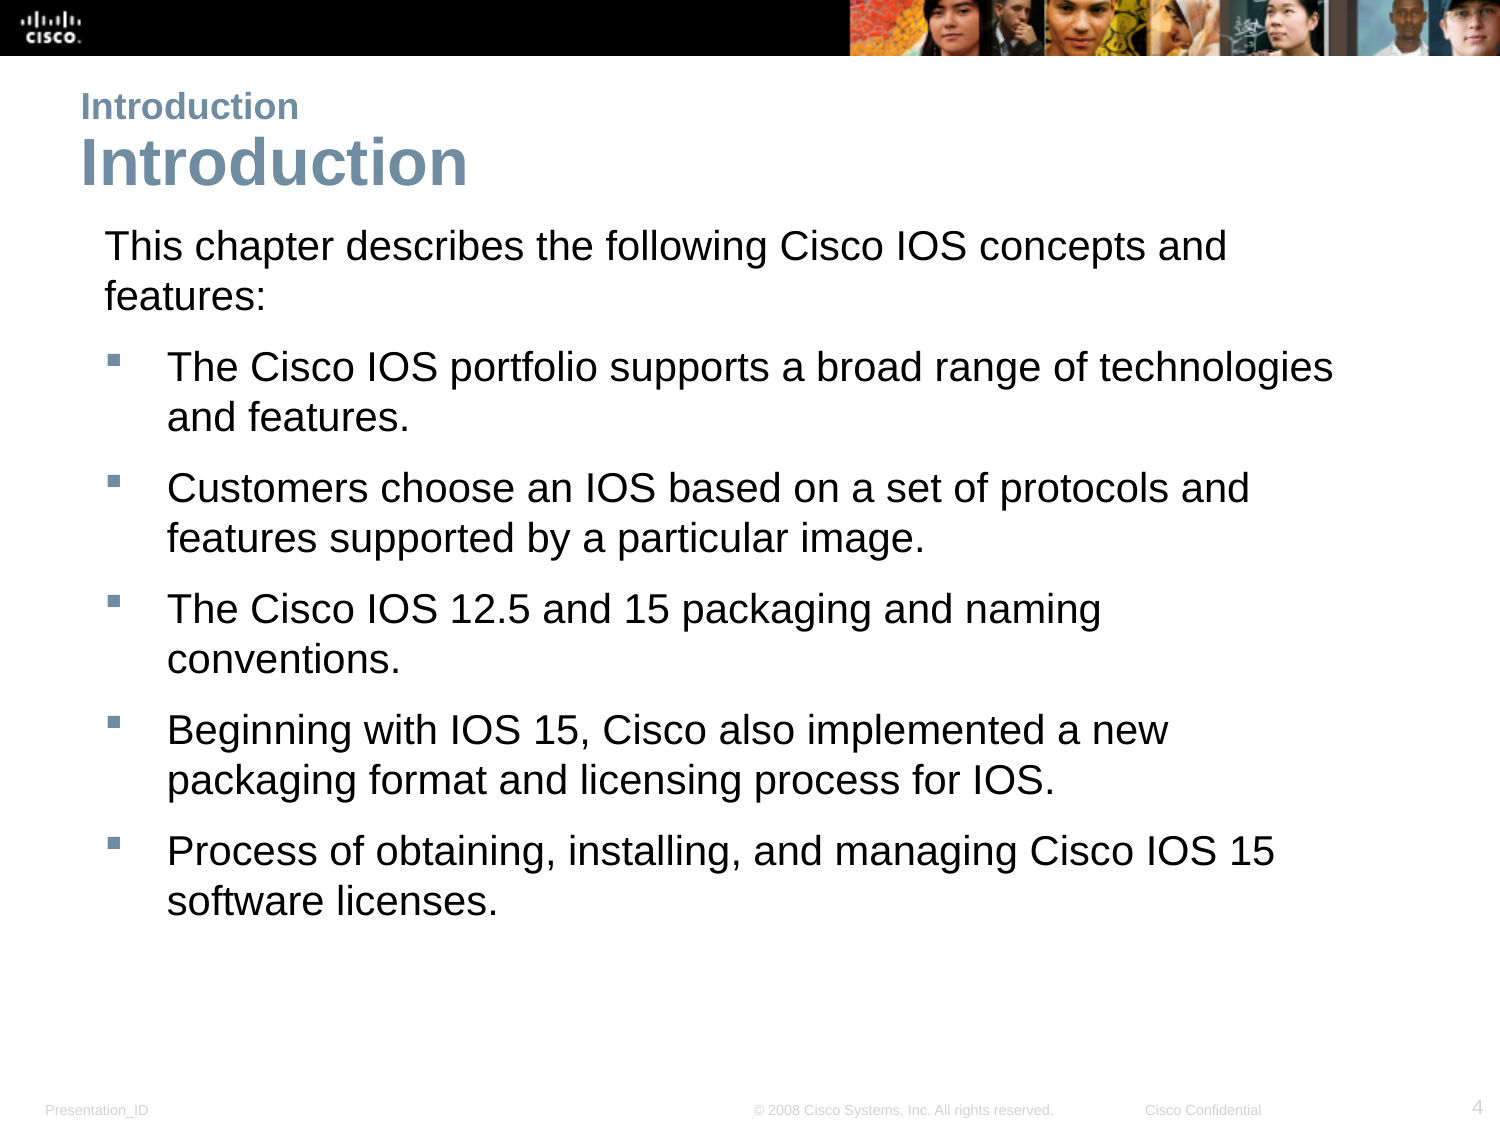

# Introduction Introduction
This chapter describes the following Cisco IOS concepts and features:
The Cisco IOS portfolio supports a broad range of technologies and features.
Customers choose an IOS based on a set of protocols and features supported by a particular image.
The Cisco IOS 12.5 and 15 packaging and naming conventions.
Beginning with IOS 15, Cisco also implemented a new packaging format and licensing process for IOS.
Process of obtaining, installing, and managing Cisco IOS 15 software licenses.